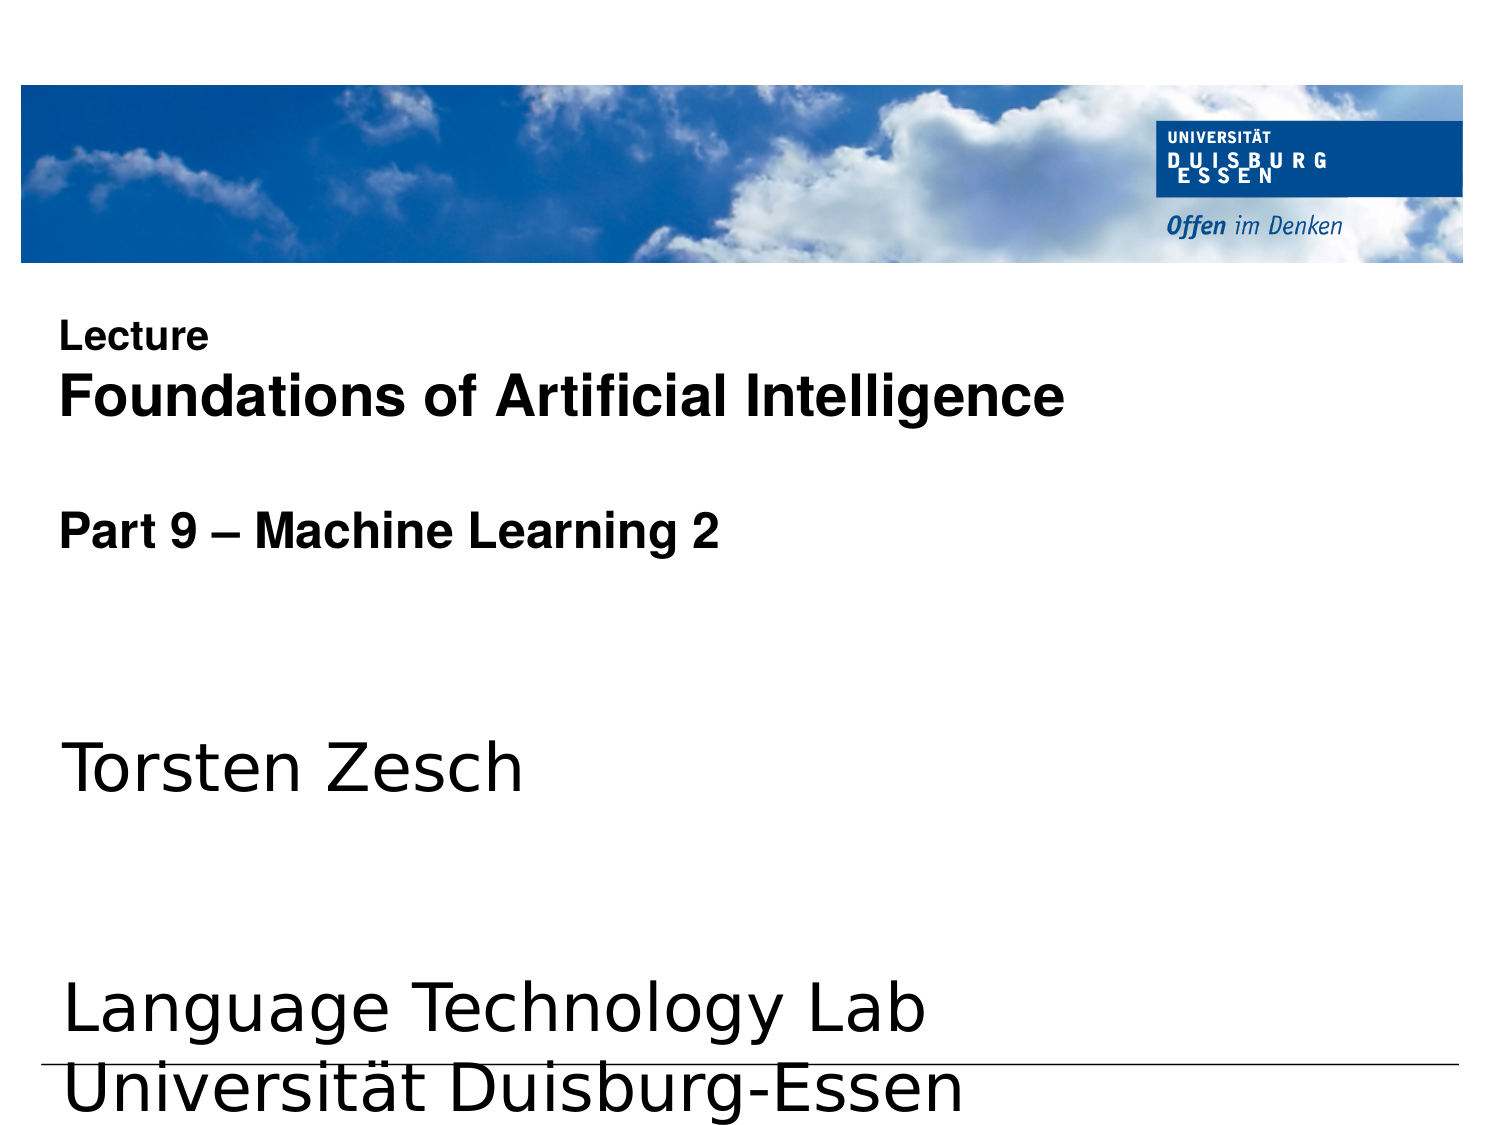

# Lecture Foundations of Artificial Intelligence Part 9 – Machine Learning 2
Torsten Zesch

Language Technology Lab
Universität Duisburg-Essen